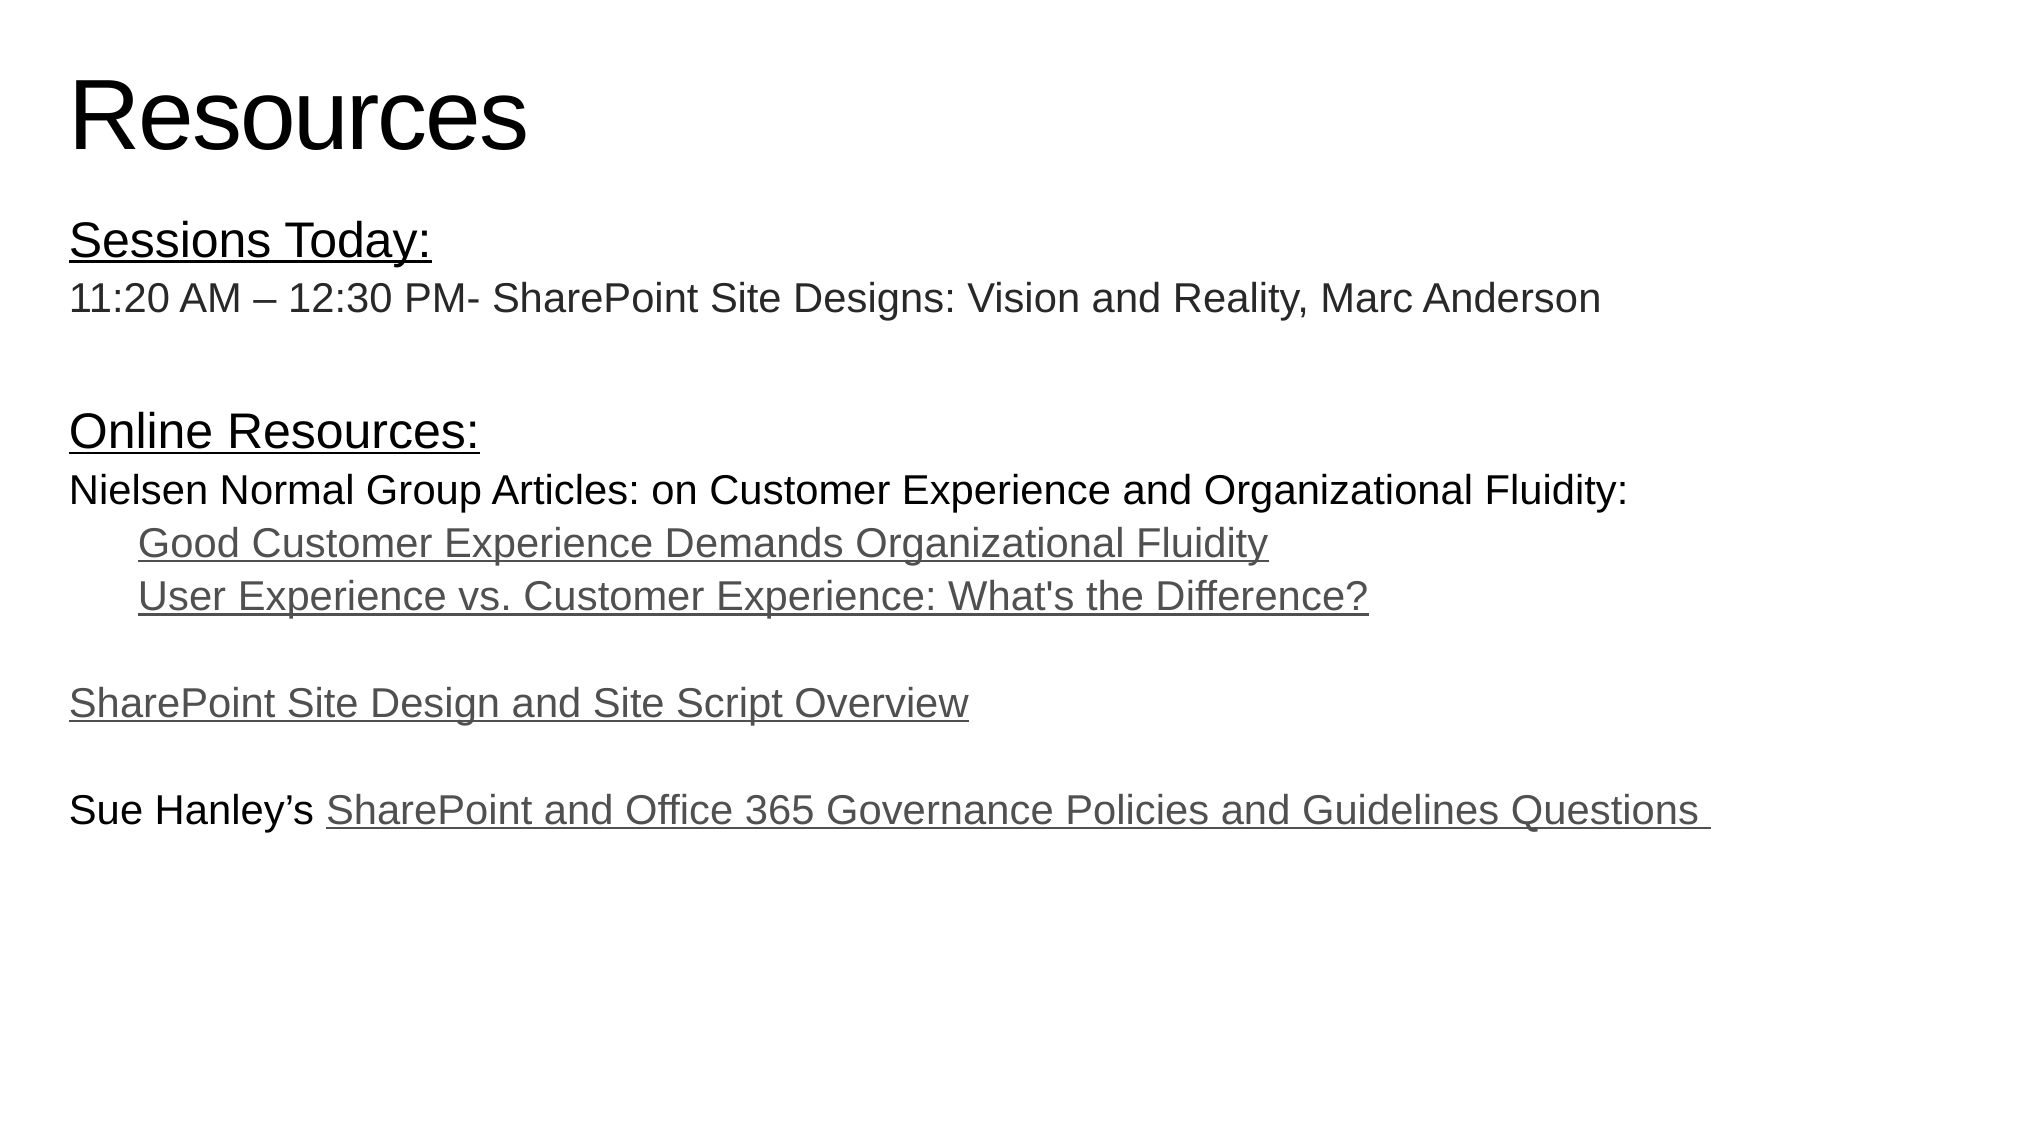

# Resources
Sessions Today:
11:20 AM – 12:30 PM- SharePoint Site Designs: Vision and Reality, Marc Anderson

Online Resources:
Nielsen Normal Group Articles: on Customer Experience and Organizational Fluidity:
      Good Customer Experience Demands Organizational Fluidity
      User Experience vs. Customer Experience: What's the Difference?

SharePoint Site Design and Site Script Overview

Sue Hanley’s SharePoint and Office 365 Governance Policies and Guidelines Questions